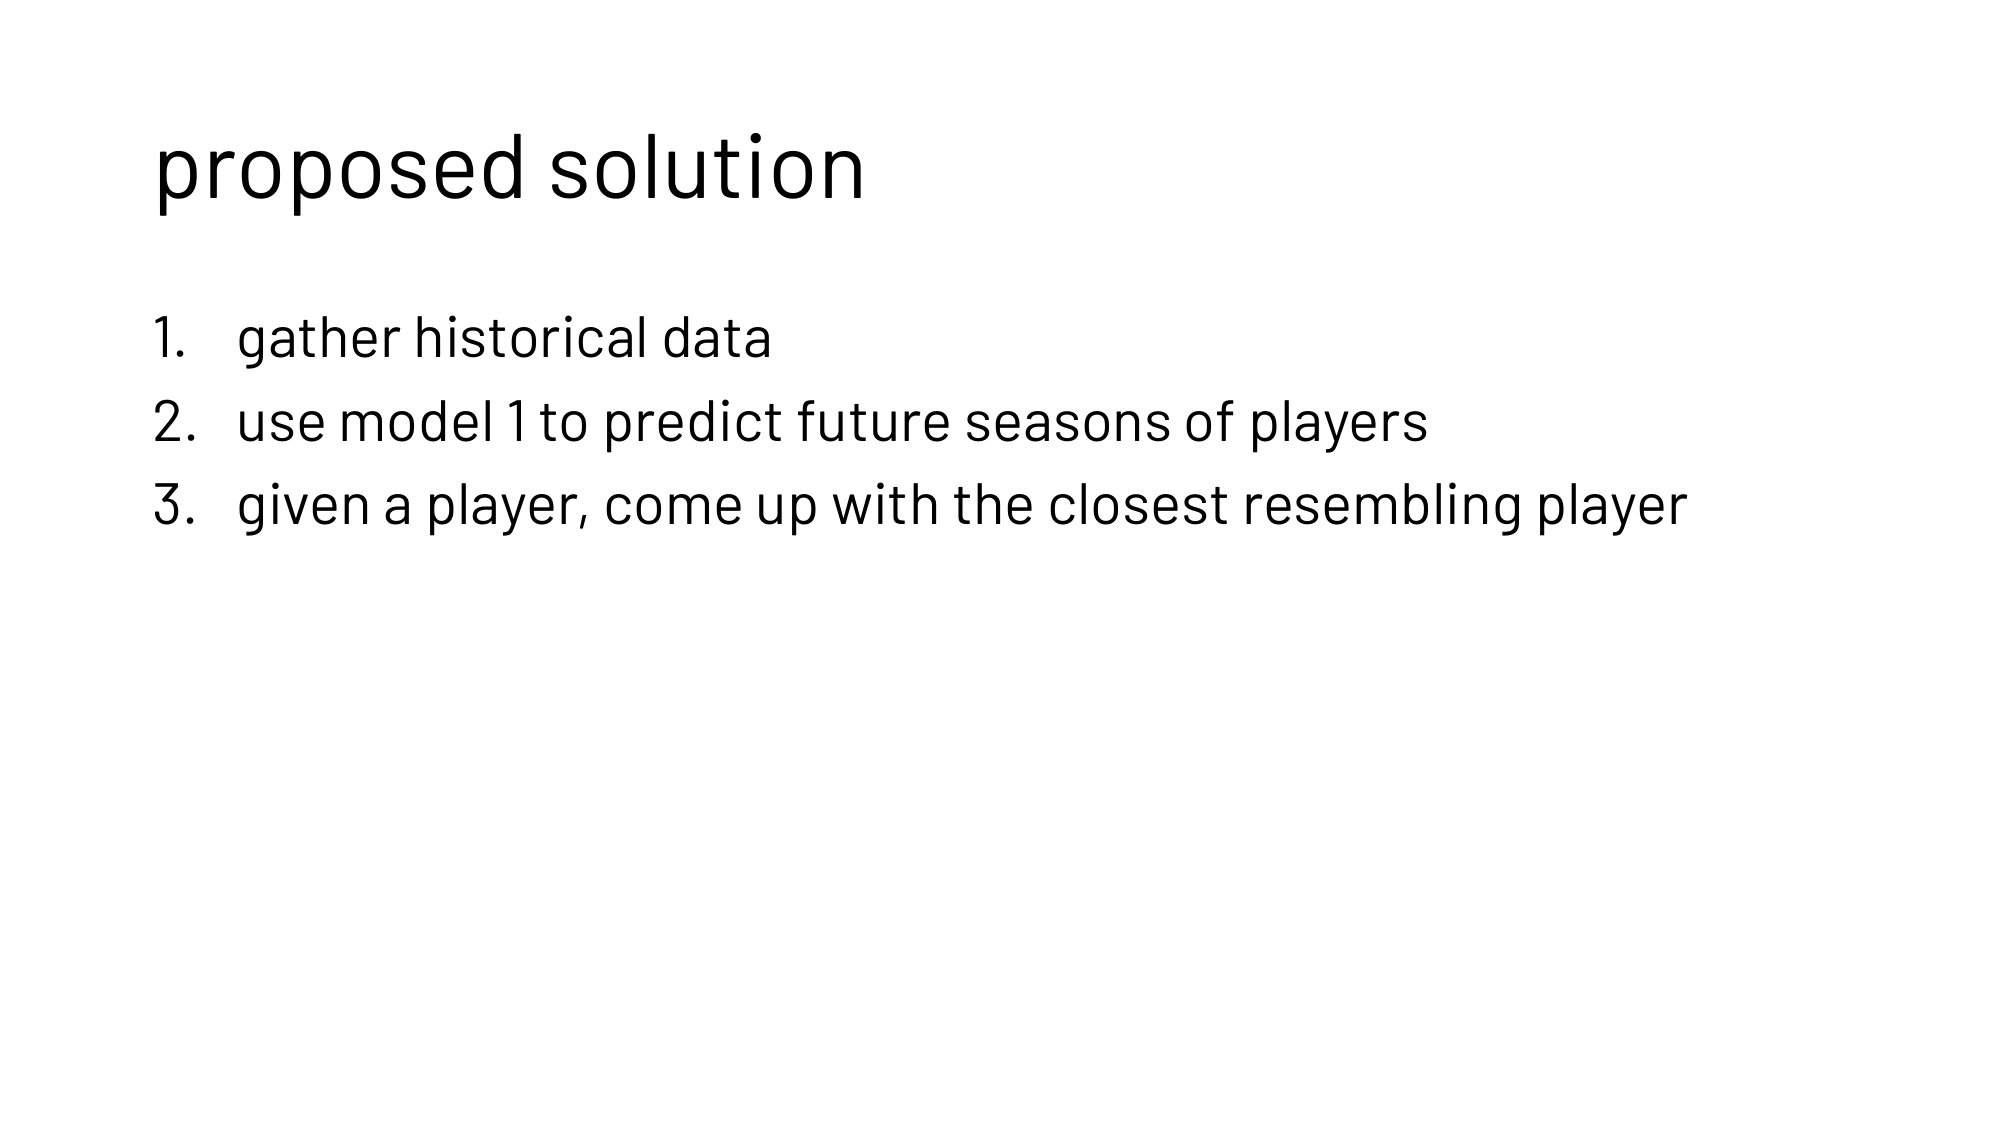

# proposed solution
gather historical data
use model 1 to predict future seasons of players
given a player, come up with the closest resembling player